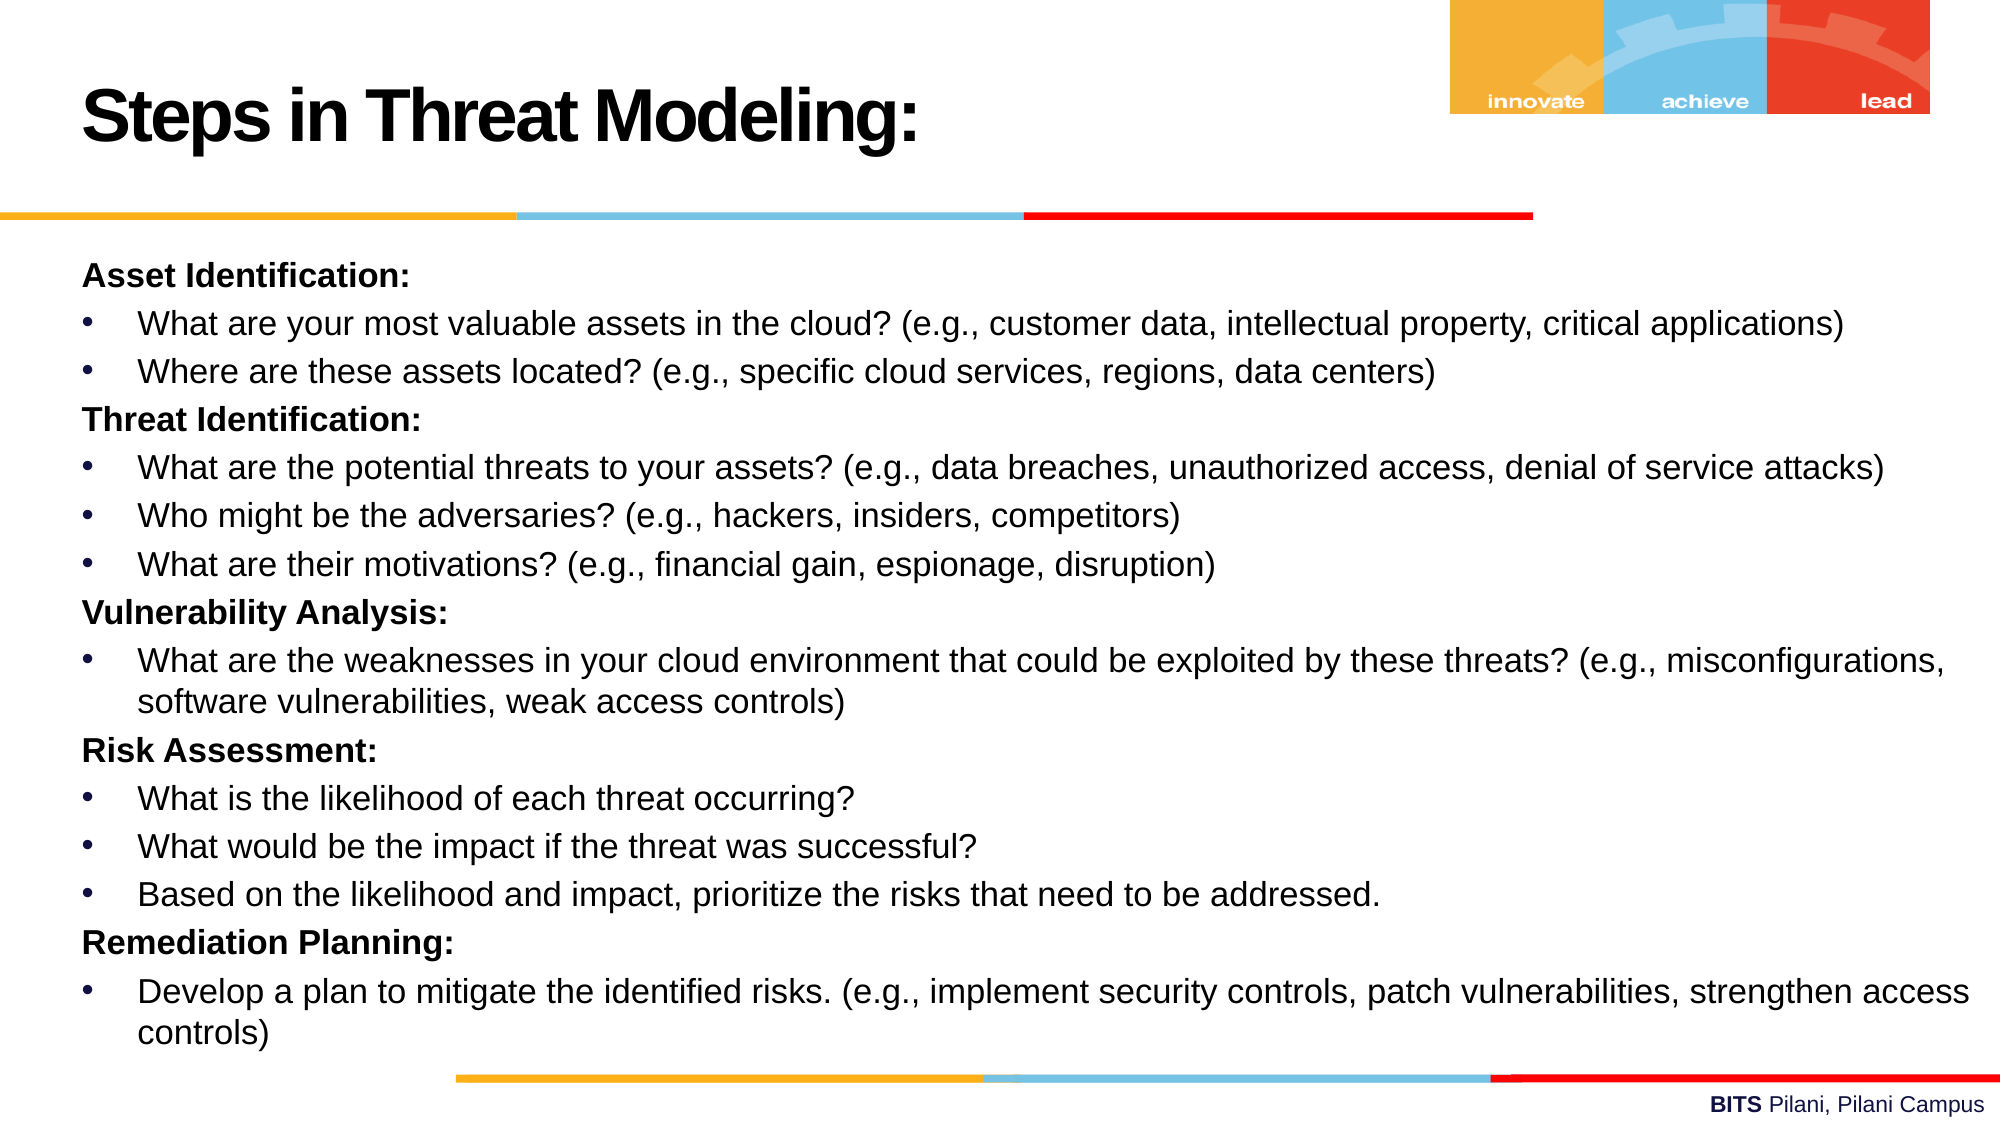

Steps in Threat Modeling:
Asset Identification:
What are your most valuable assets in the cloud? (e.g., customer data, intellectual property, critical applications)
Where are these assets located? (e.g., specific cloud services, regions, data centers)
Threat Identification:
What are the potential threats to your assets? (e.g., data breaches, unauthorized access, denial of service attacks)
Who might be the adversaries? (e.g., hackers, insiders, competitors)
What are their motivations? (e.g., financial gain, espionage, disruption)
Vulnerability Analysis:
What are the weaknesses in your cloud environment that could be exploited by these threats? (e.g., misconfigurations, software vulnerabilities, weak access controls)
Risk Assessment:
What is the likelihood of each threat occurring?
What would be the impact if the threat was successful?
Based on the likelihood and impact, prioritize the risks that need to be addressed.
Remediation Planning:
Develop a plan to mitigate the identified risks. (e.g., implement security controls, patch vulnerabilities, strengthen access controls)